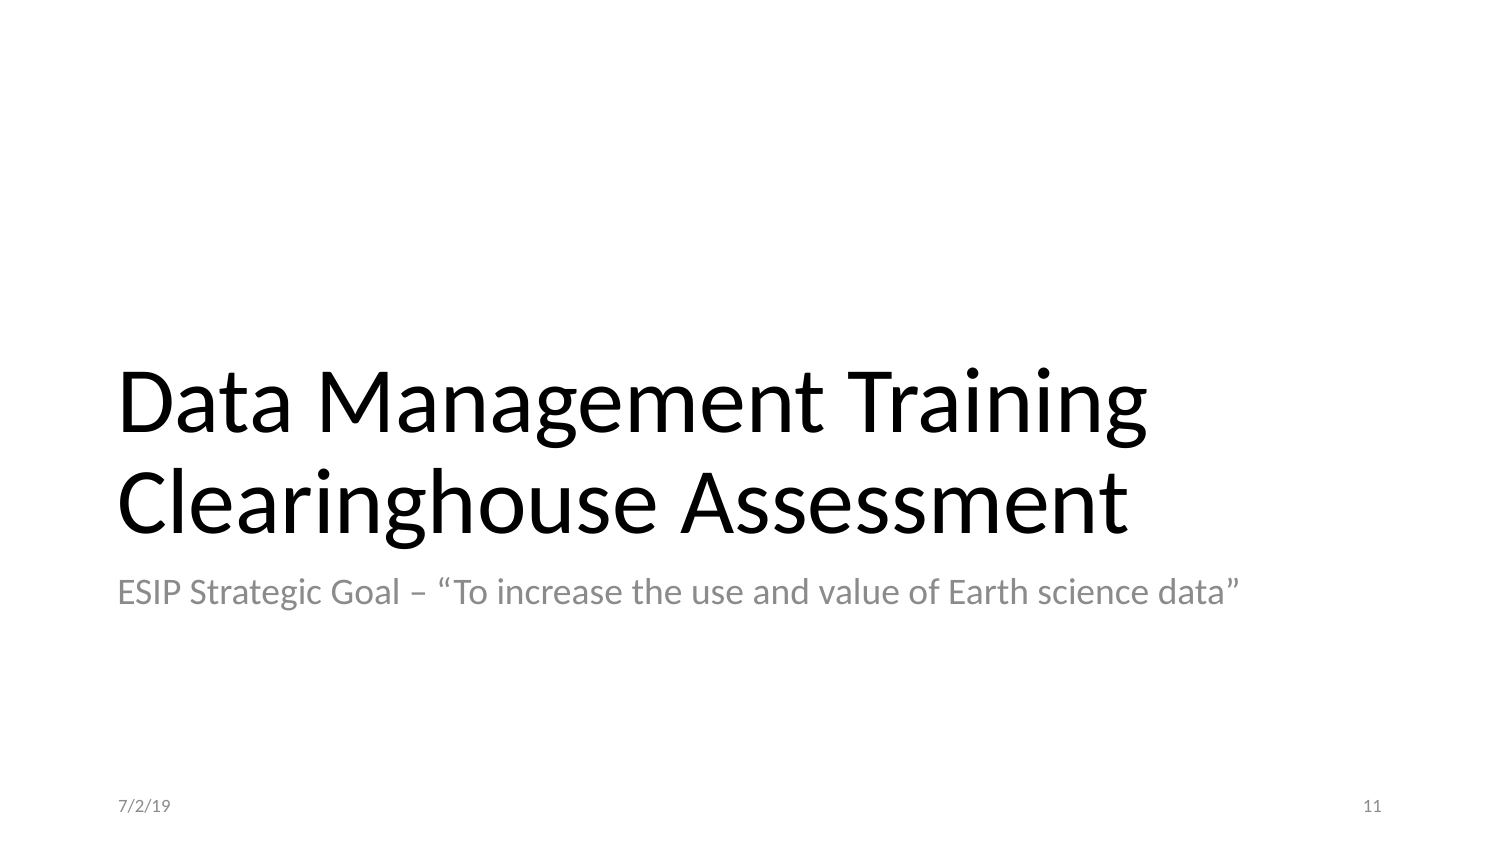

# Data Management Training Clearinghouse Assessment
ESIP Strategic Goal – “To increase the use and value of Earth science data”
7/2/19
11